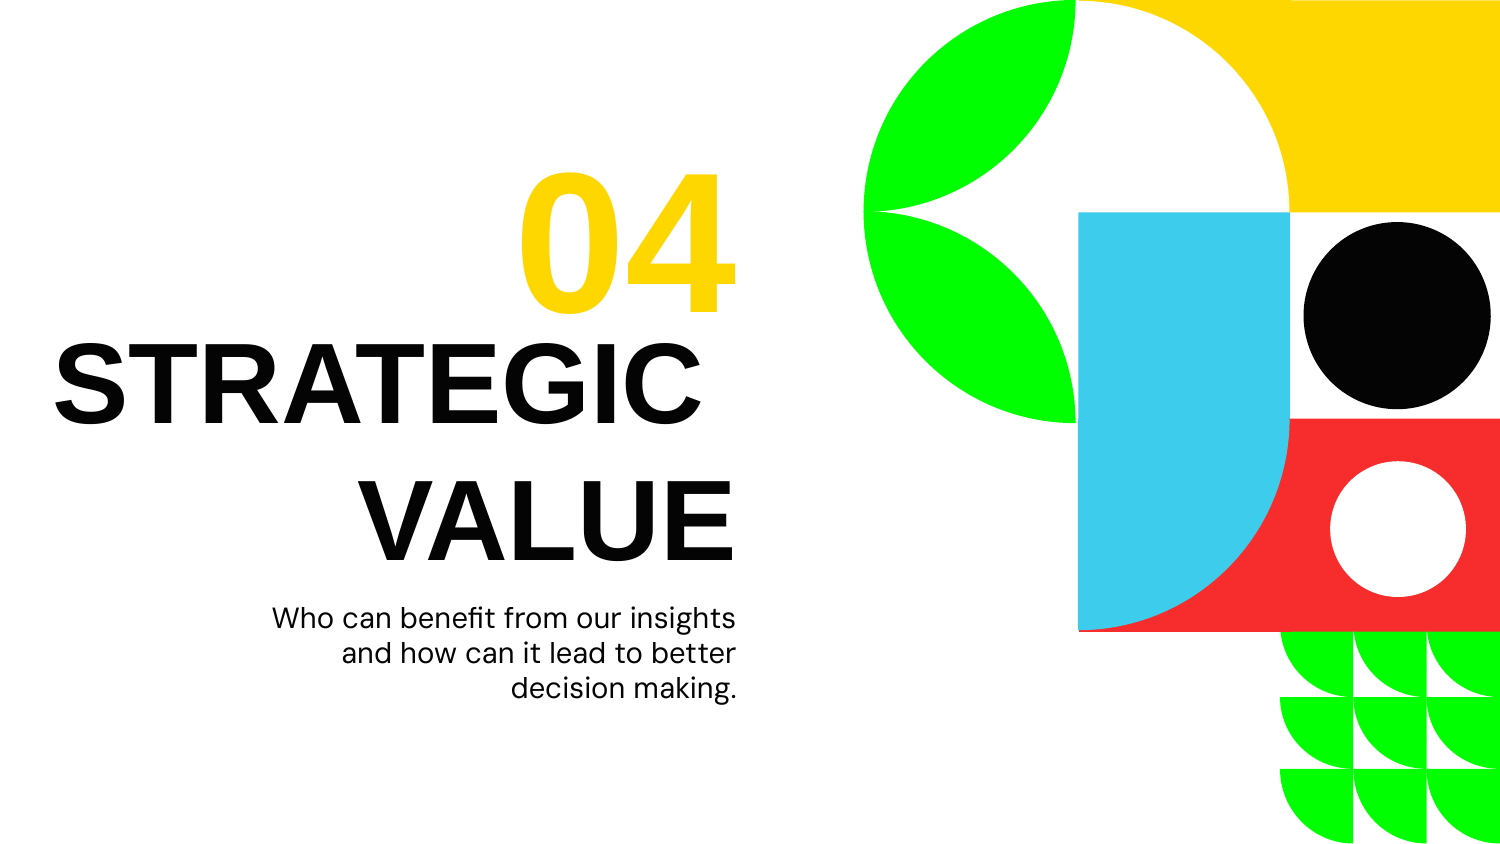

04
# STRATEGIC
VALUE
Who can benefit from our insights and how can it lead to better decision making.